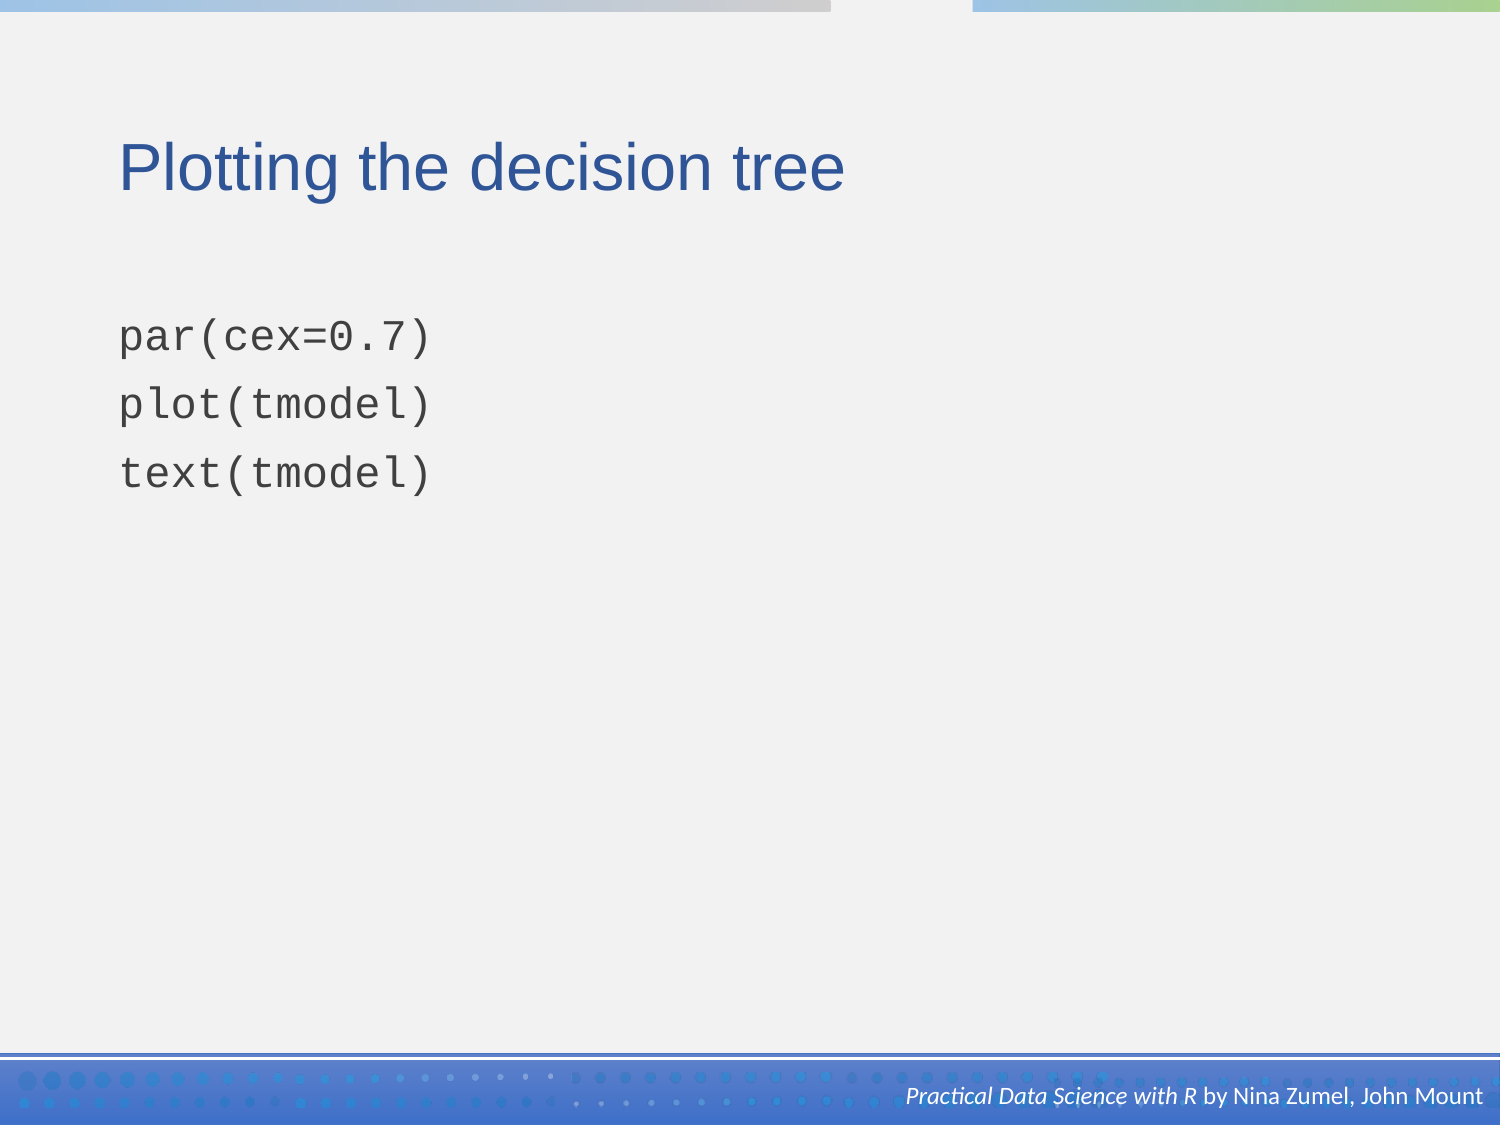

# Plotting the decision tree
par(cex=0.7)
plot(tmodel)
text(tmodel)
Practical Data Science with R by Nina Zumel, John Mount